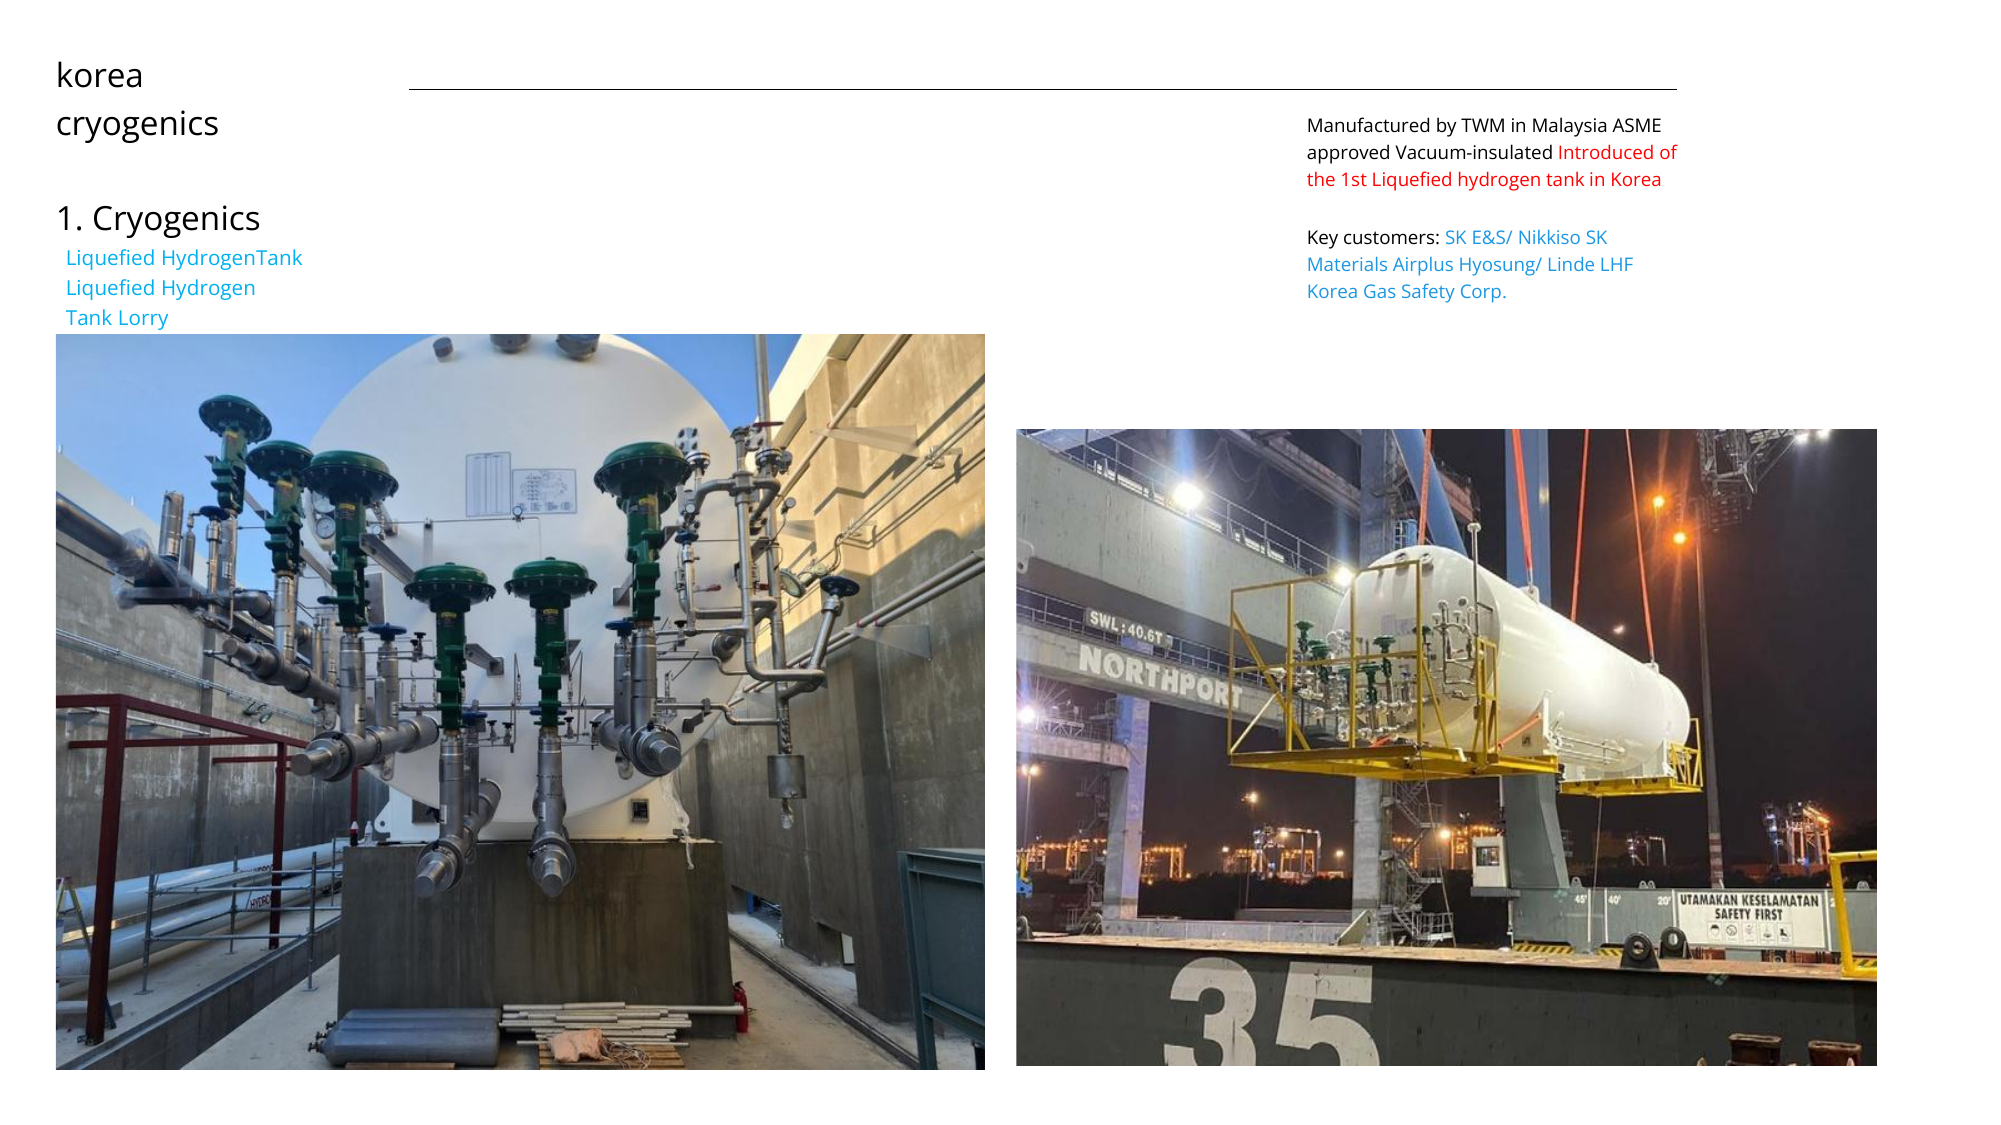

korea cryogenics

1. Cryogenics

Manufactured by TWM in Malaysia ASME approved Vacuum-insulated Introduced of the 1st Liquefied hydrogen tank in Korea
Key customers: SK E&S/ Nikkiso SK Materials Airplus Hyosung/ Linde LHF Korea Gas Safety Corp.
Liquefied HydrogenTank Liquefied Hydrogen Tank Lorry